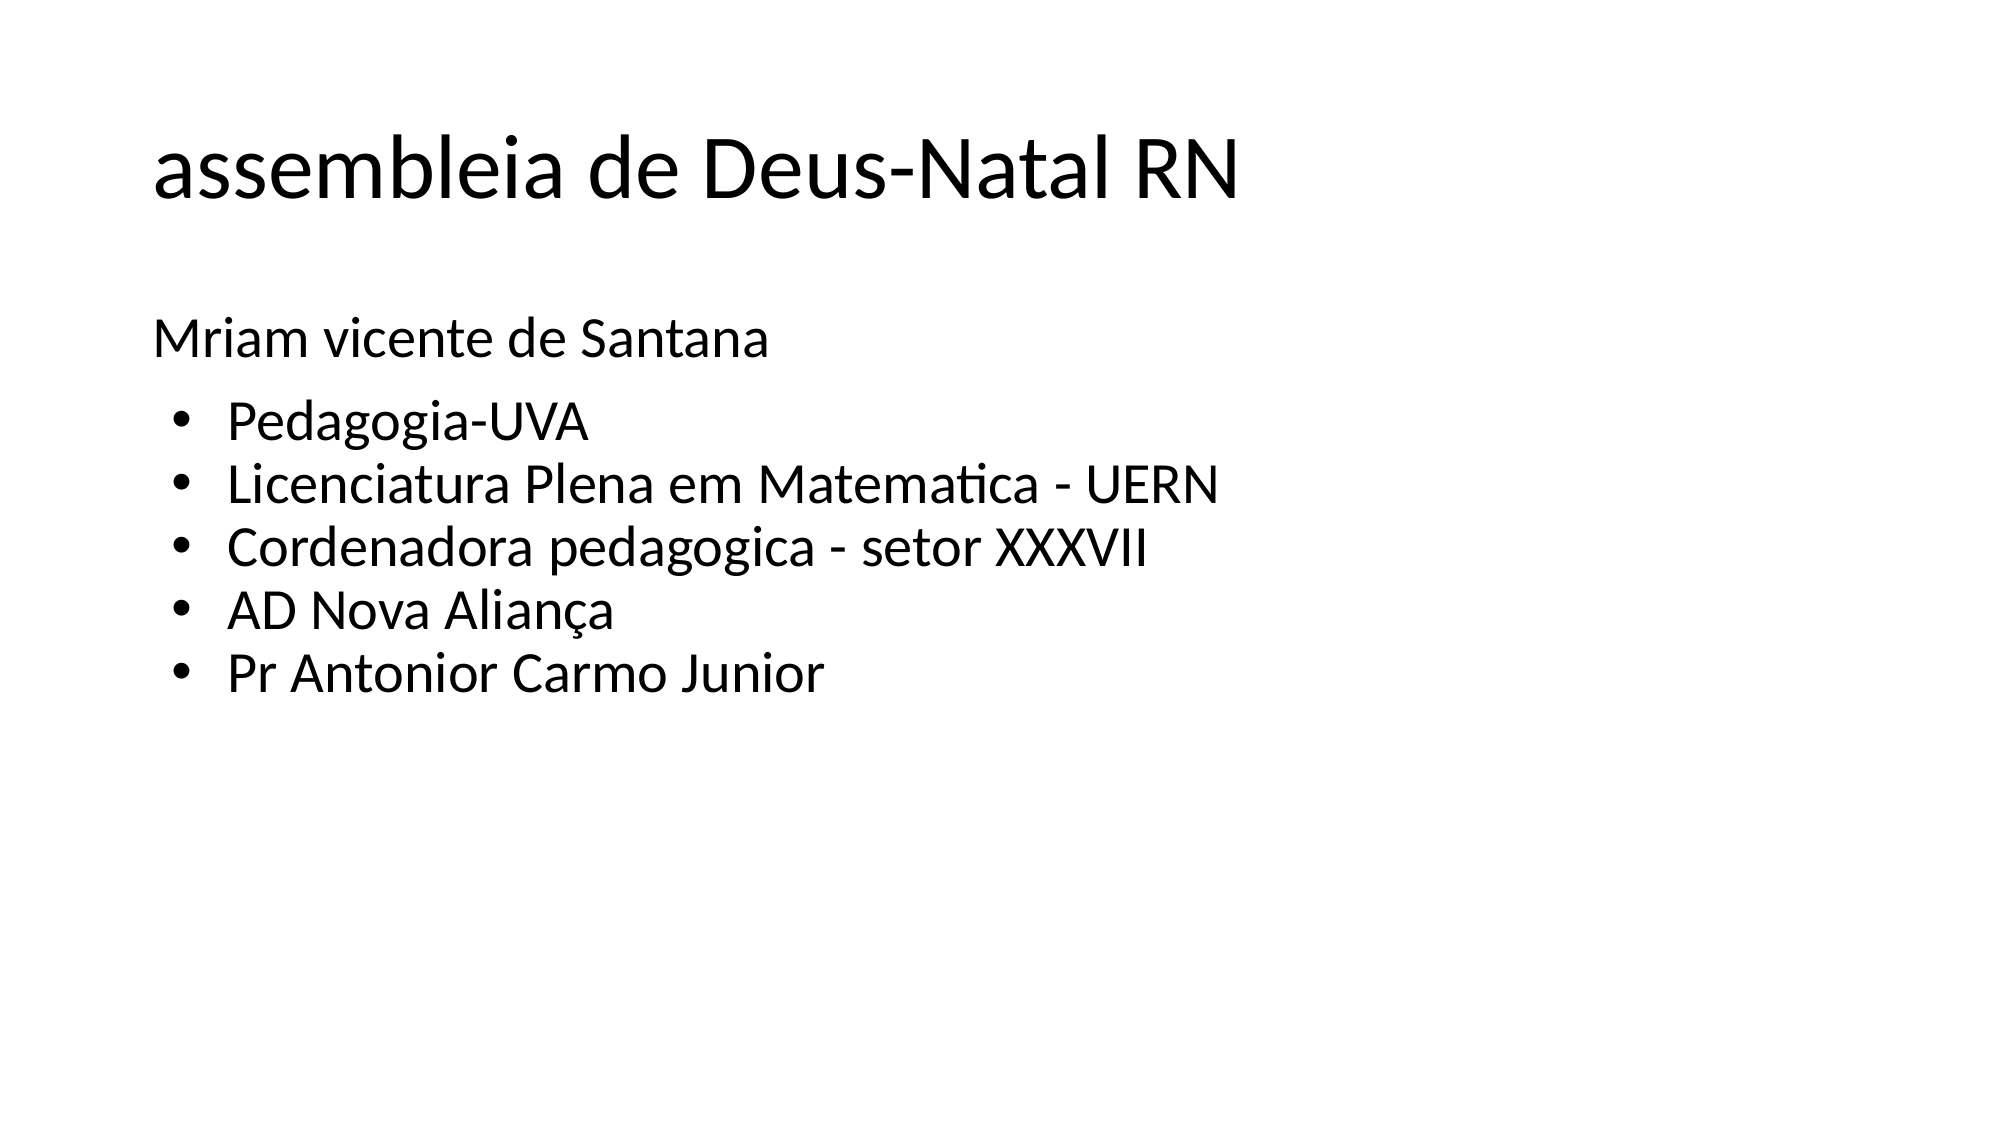

# assembleia de Deus-Natal RN
Mriam vicente de Santana
Pedagogia-UVA
Licenciatura Plena em Matematica - UERN
Cordenadora pedagogica - setor XXXVII
AD Nova Aliança
Pr Antonior Carmo Junior